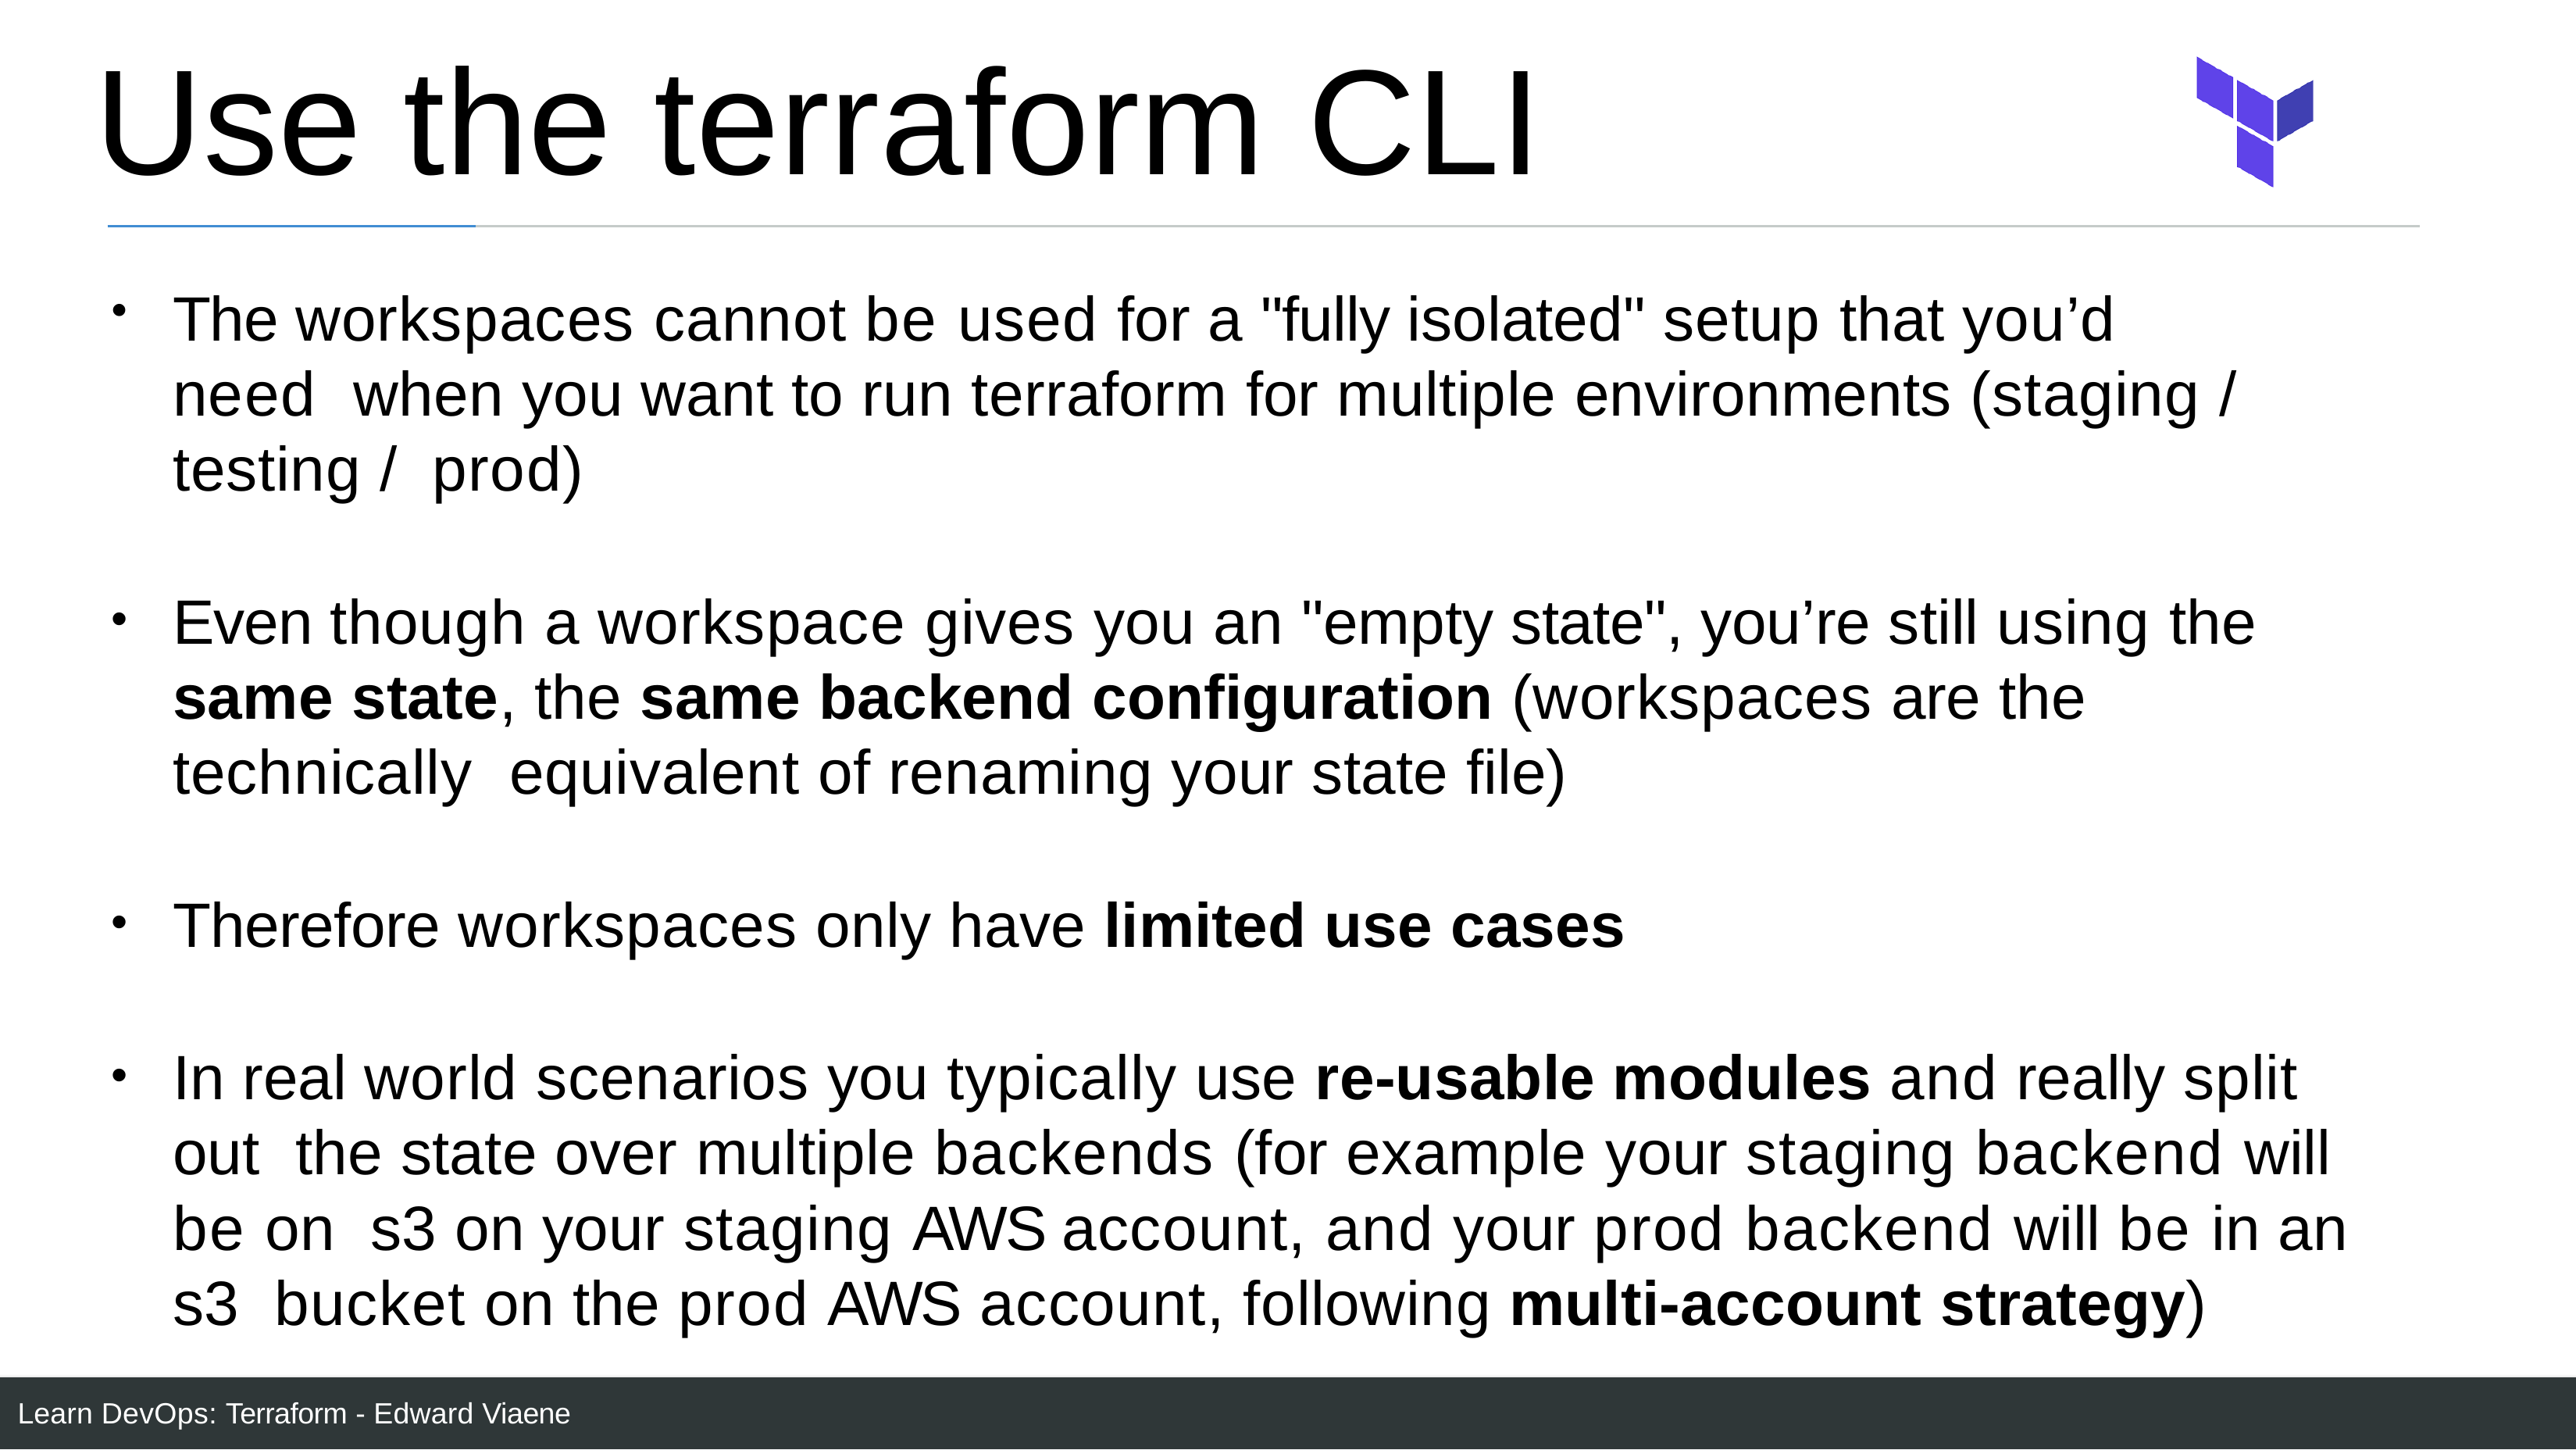

# Use the terraform CLI
The workspaces cannot be used for a "fully isolated" setup that you’d need  when you want to run terraform for multiple environments (staging / testing /  prod)

Even though a workspace gives you an "empty state", you’re still using the  same state, the same backend configuration (workspaces are the technically  equivalent of renaming your state file)

Therefore workspaces only have limited use cases

In real world scenarios you typically use re-usable modules and really split out  the state over multiple backends (for example your staging backend will be on  s3 on your staging AWS account, and your prod backend will be in an s3  bucket on the prod AWS account, following multi-account strategy)
Learn DevOps: Terraform - Edward Viaene